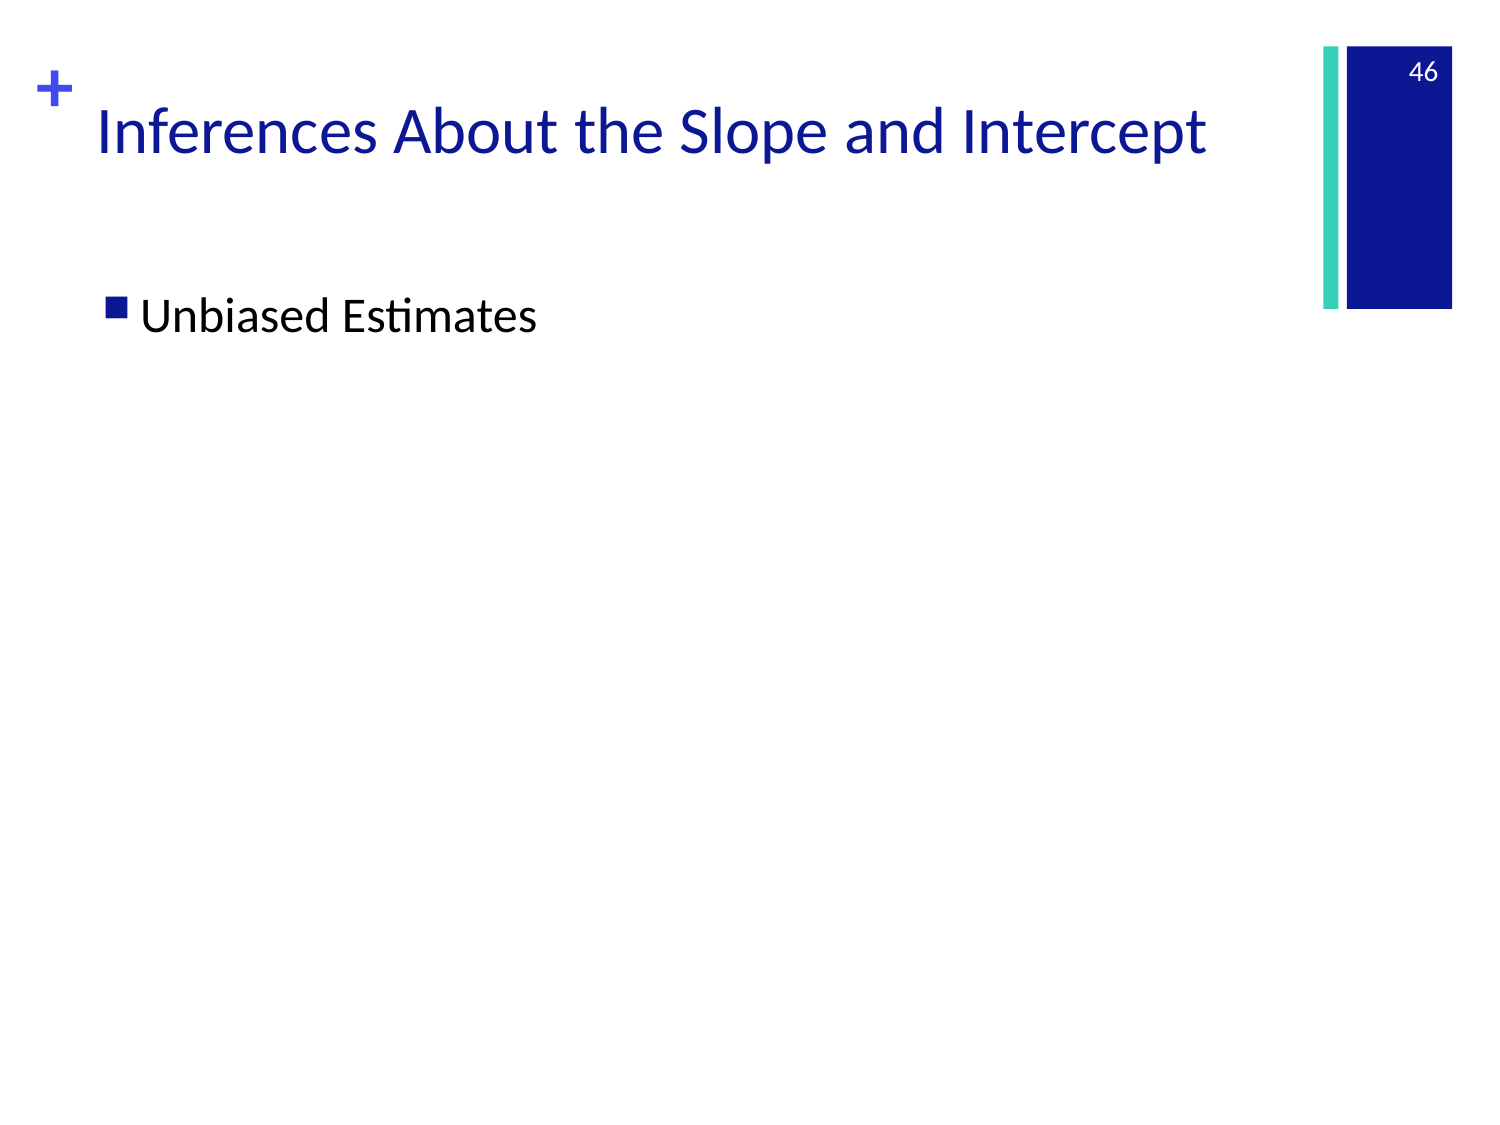

46
# Inferences About the Slope and Intercept
Unbiased Estimates